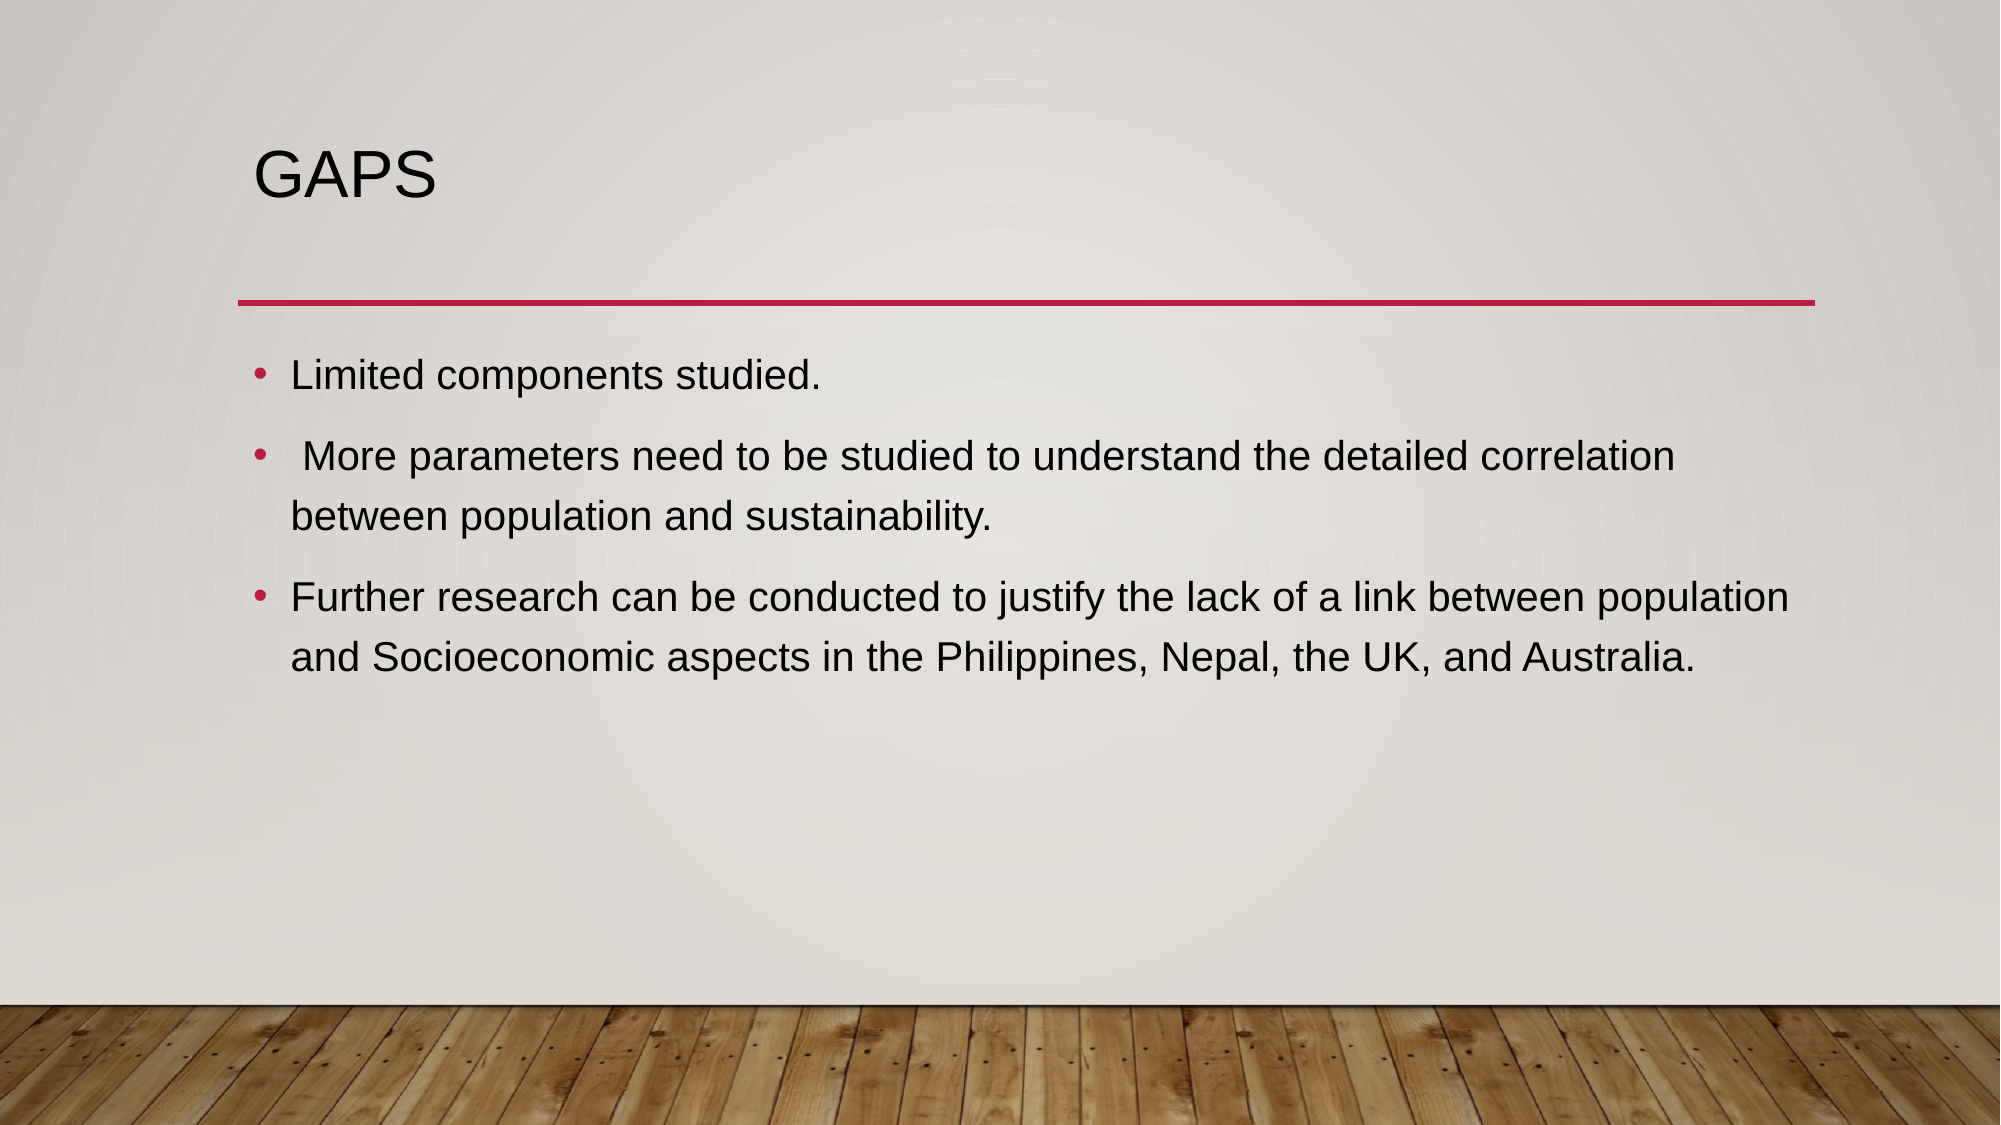

# Gaps
Limited components studied.
 More parameters need to be studied to understand the detailed correlation between population and sustainability.
Further research can be conducted to justify the lack of a link between population and Socioeconomic aspects in the Philippines, Nepal, the UK, and Australia.